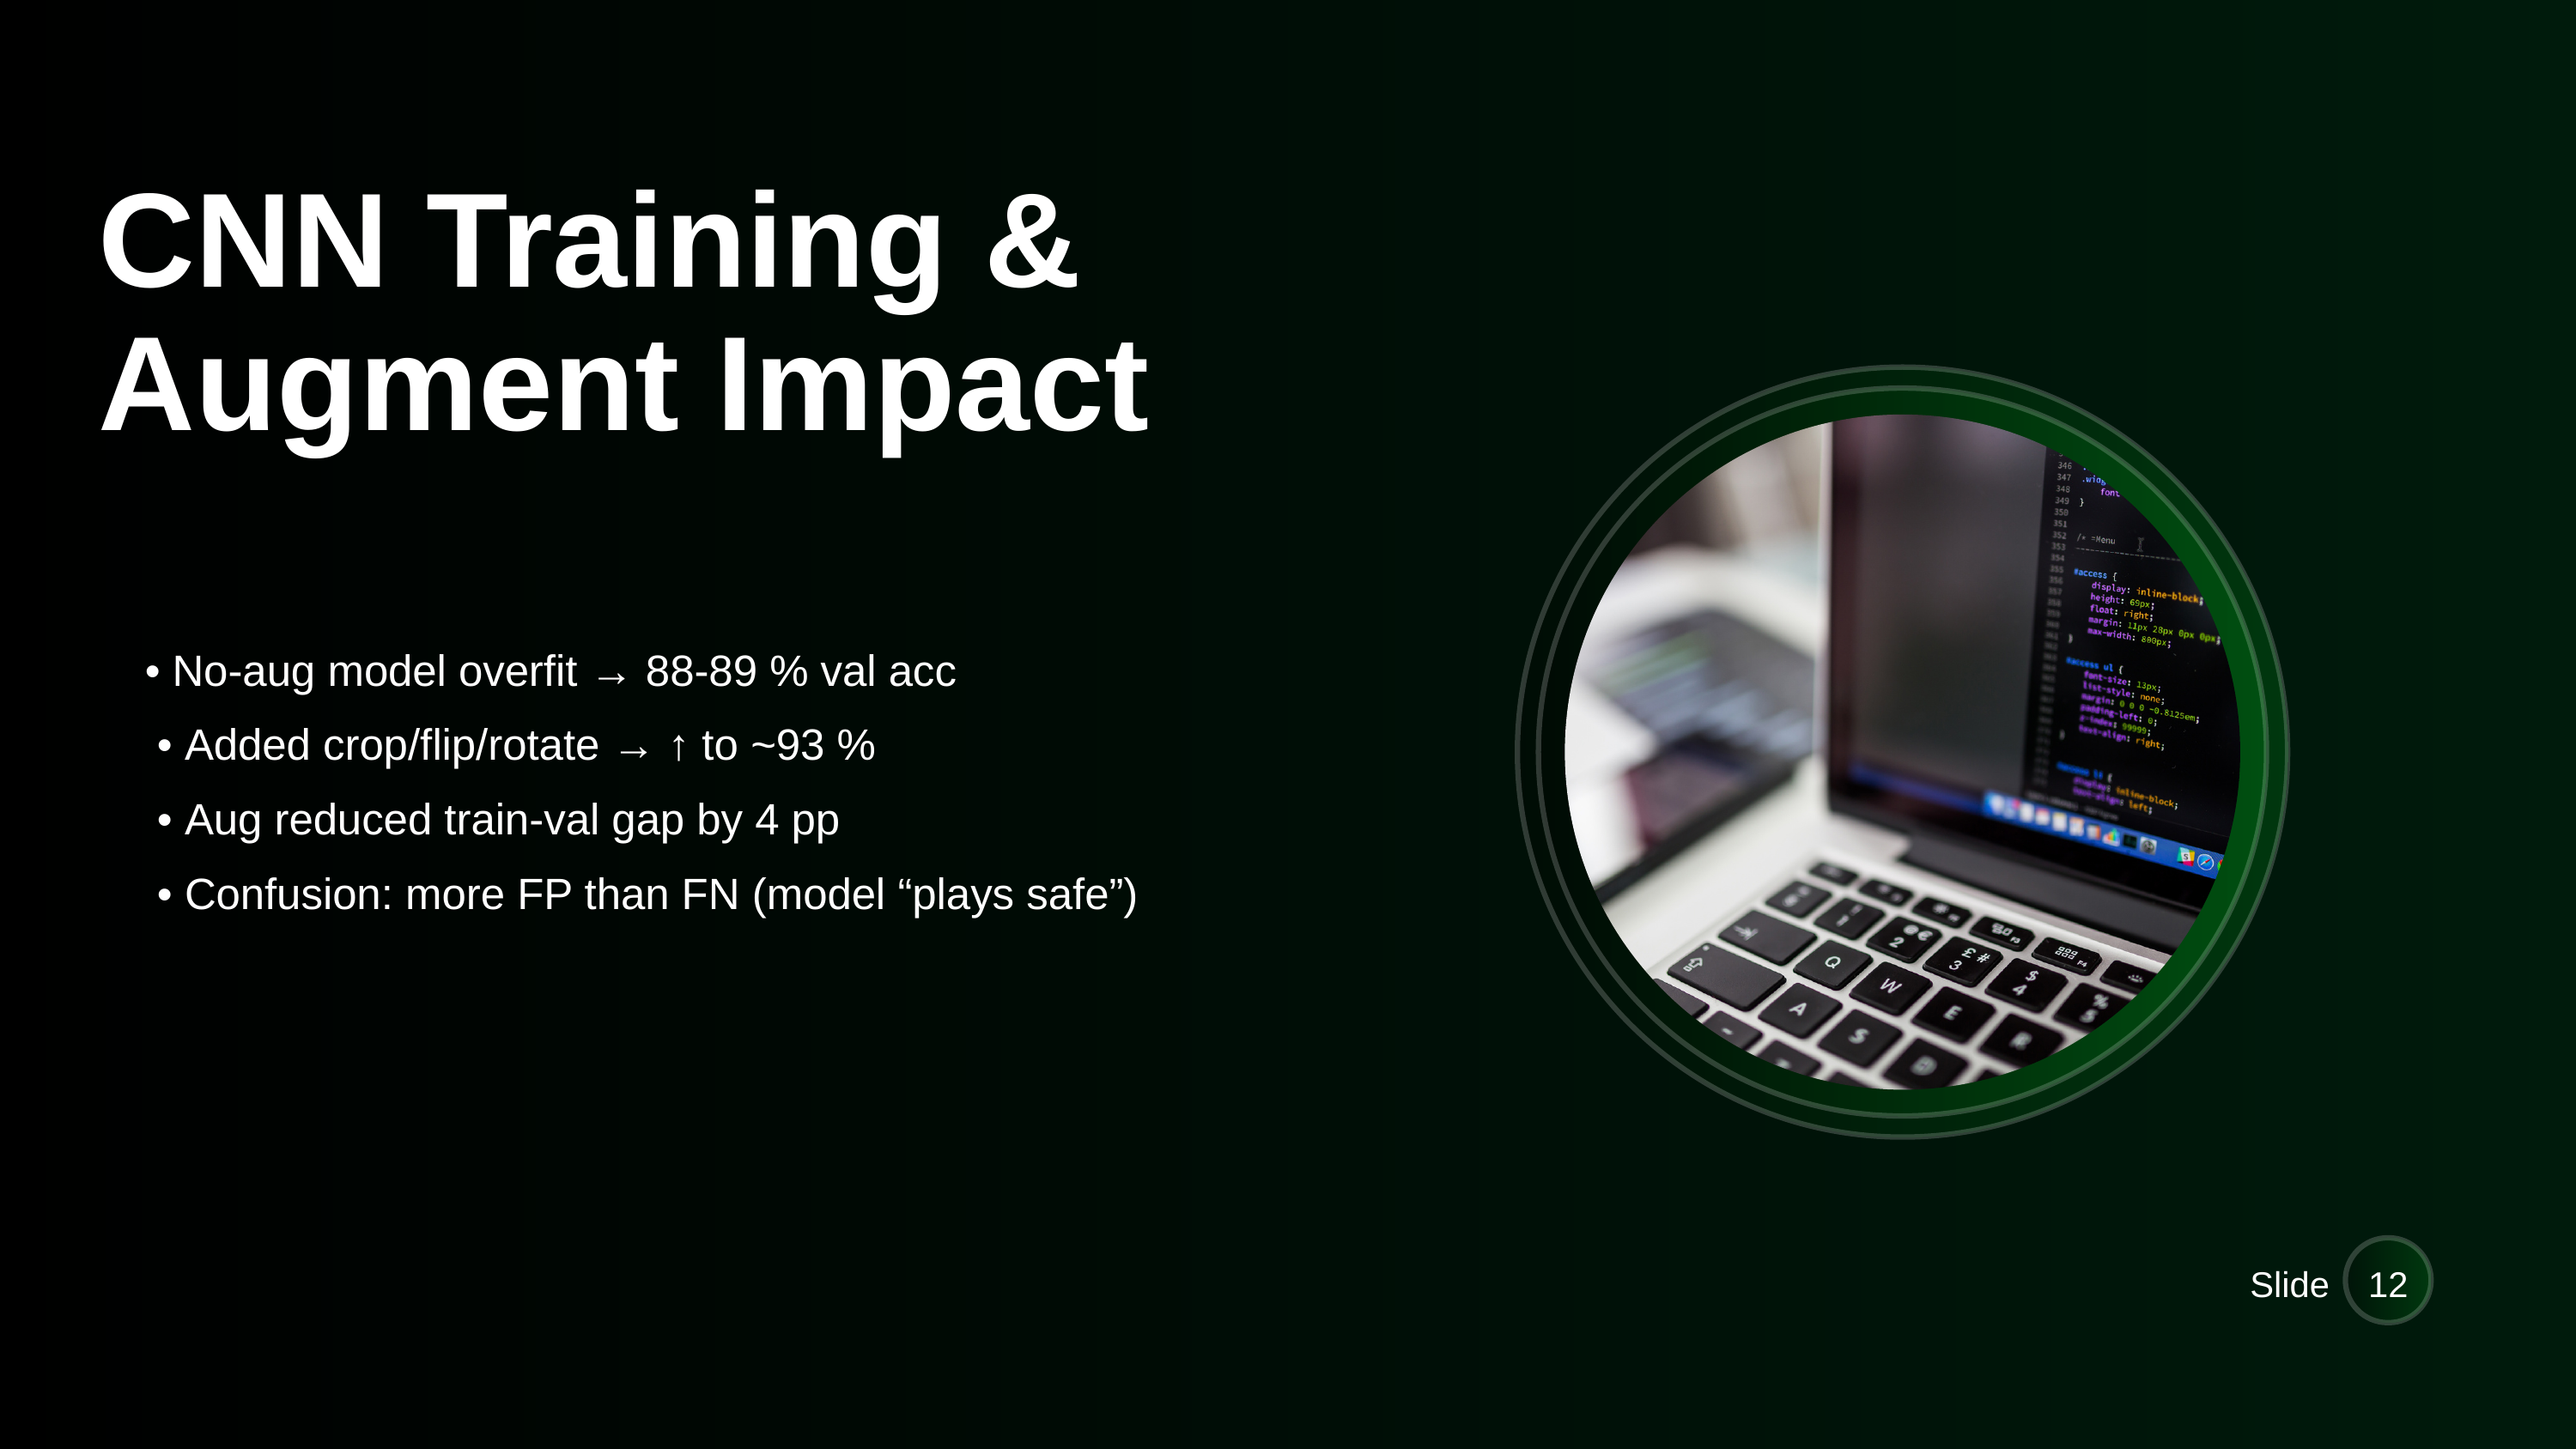

CNN Training & Augment Impact

• No-aug model overfit → 88-89 % val acc
 • Added crop/flip/rotate → ↑ to ~93 %
 • Aug reduced train-val gap by 4 pp
 • Confusion: more FP than FN (model “plays safe”)

Slide
12